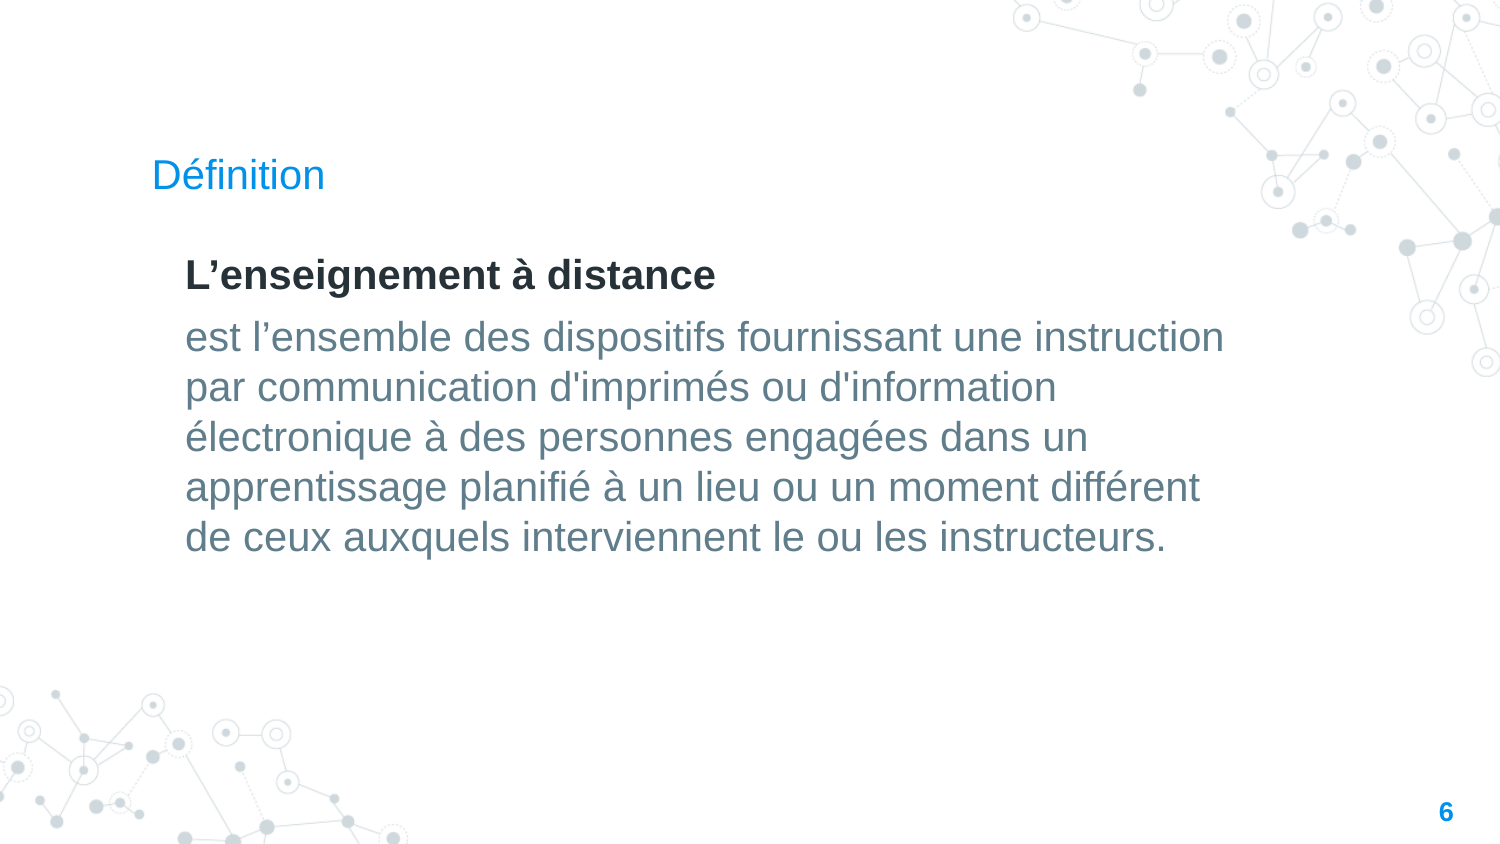

# Définition
L’enseignement à distance
est l’ensemble des dispositifs fournissant une instruction par communication d'imprimés ou d'information électronique à des personnes engagées dans un apprentissage planifié à un lieu ou un moment différent de ceux auxquels interviennent le ou les instructeurs.
6